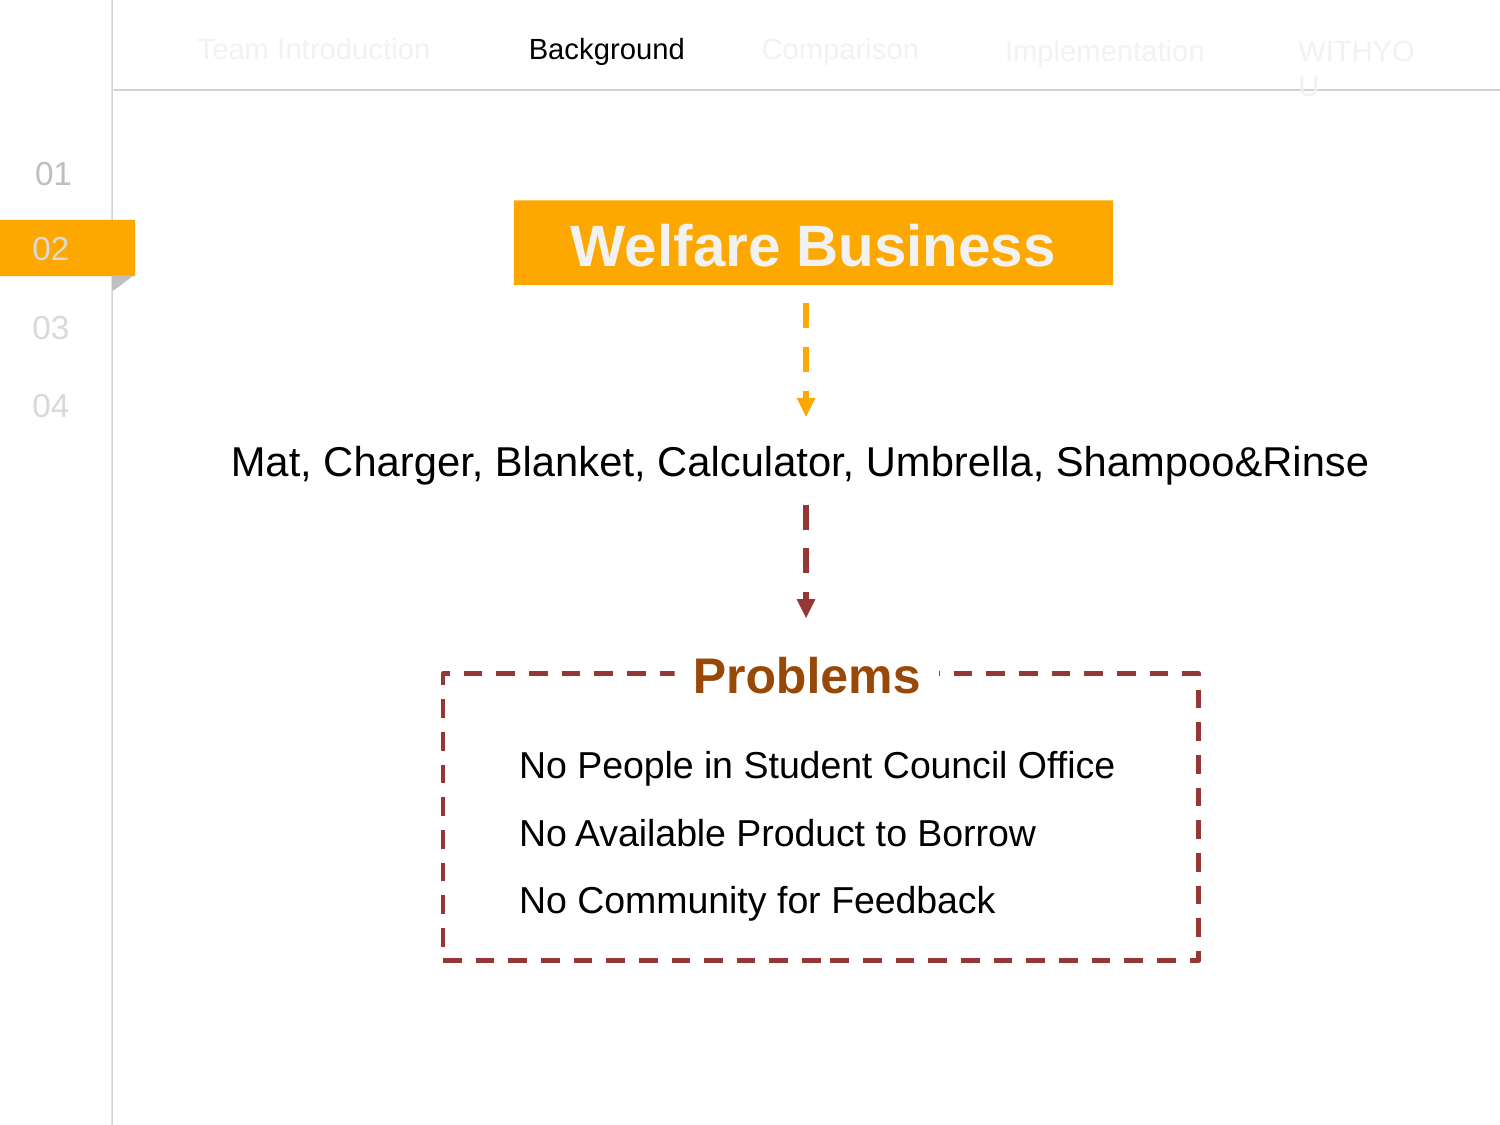

Team Introduction
Background
Comparison
Implementation
WITHYOU
01
Student Council

Welfare Business

02

03
Mat, Charger, Blanket, Calculator, Umbrella, Shampoo&Rinse
04
Problems

No People in Student Council Office
No Available Product to Borrow
No Community for Feedback